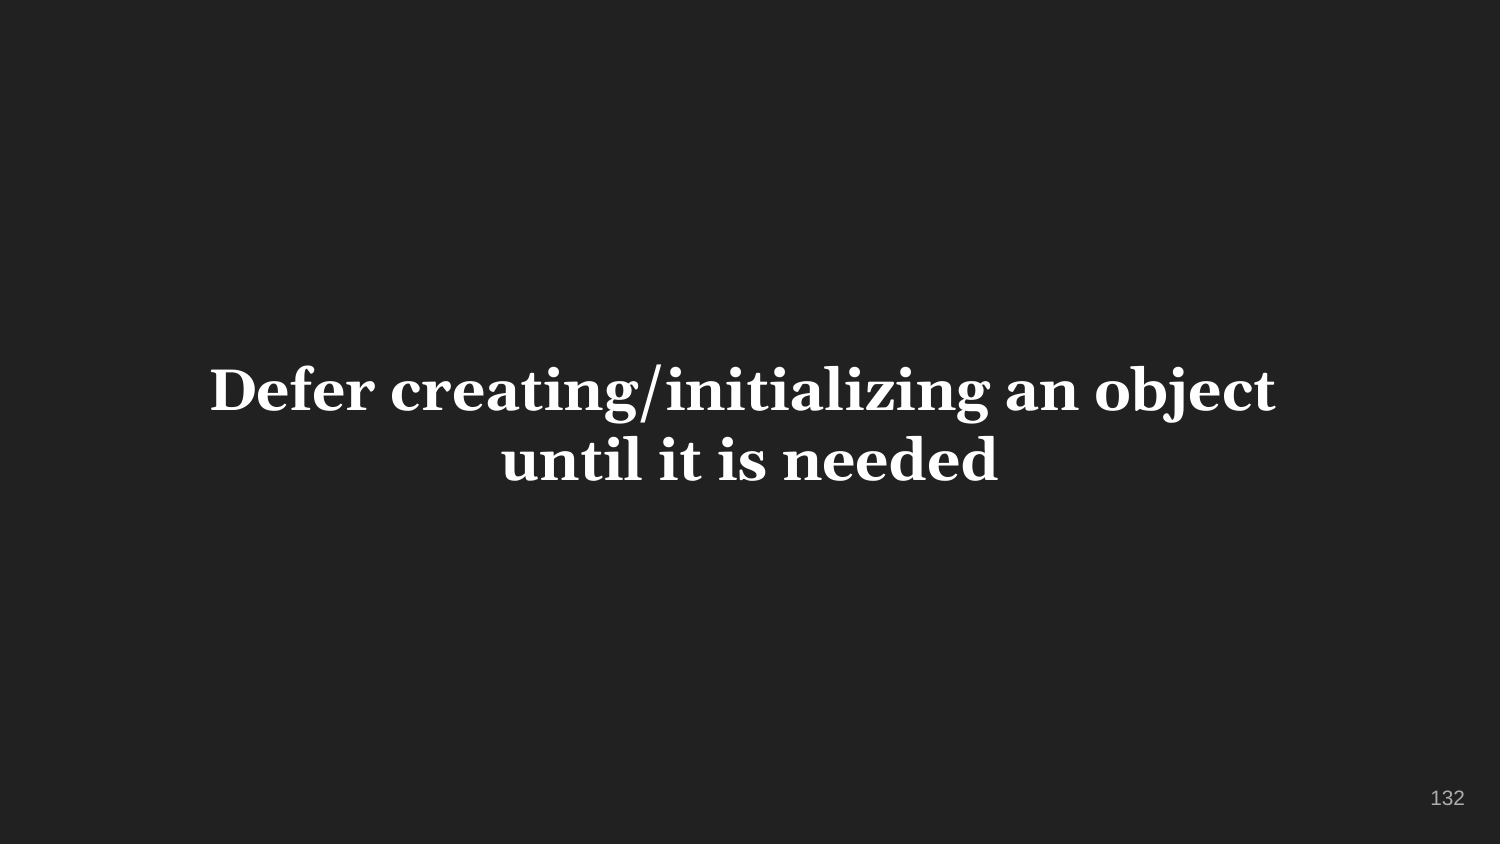

# Defer creating/initializing an object
until it is needed
132